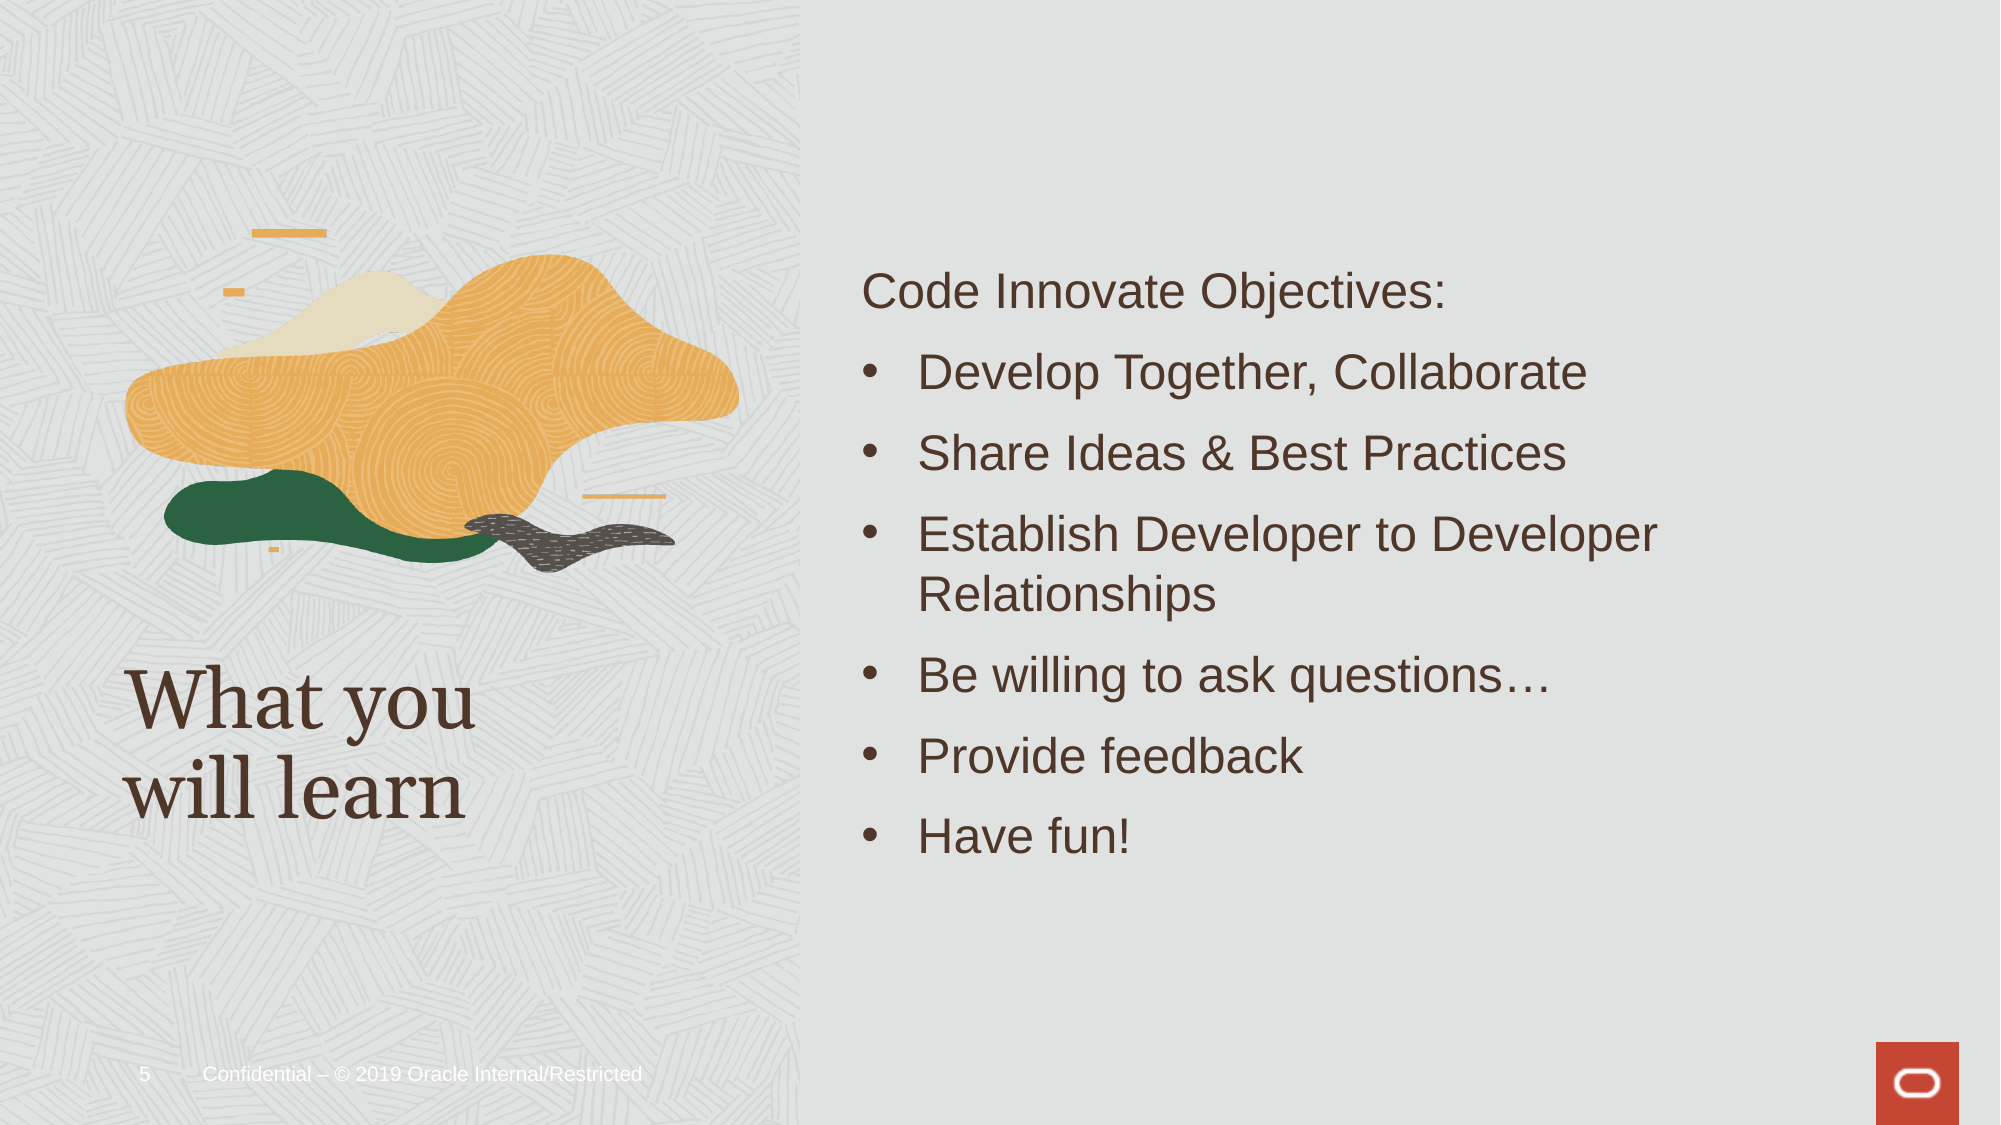

Code Innovate Objectives:
Develop Together, Collaborate
Share Ideas & Best Practices
Establish Developer to Developer Relationships
Be willing to ask questions…
Provide feedback
Have fun!
# What you will learn

5
Confidential – © 2019 Oracle Internal/Restricted